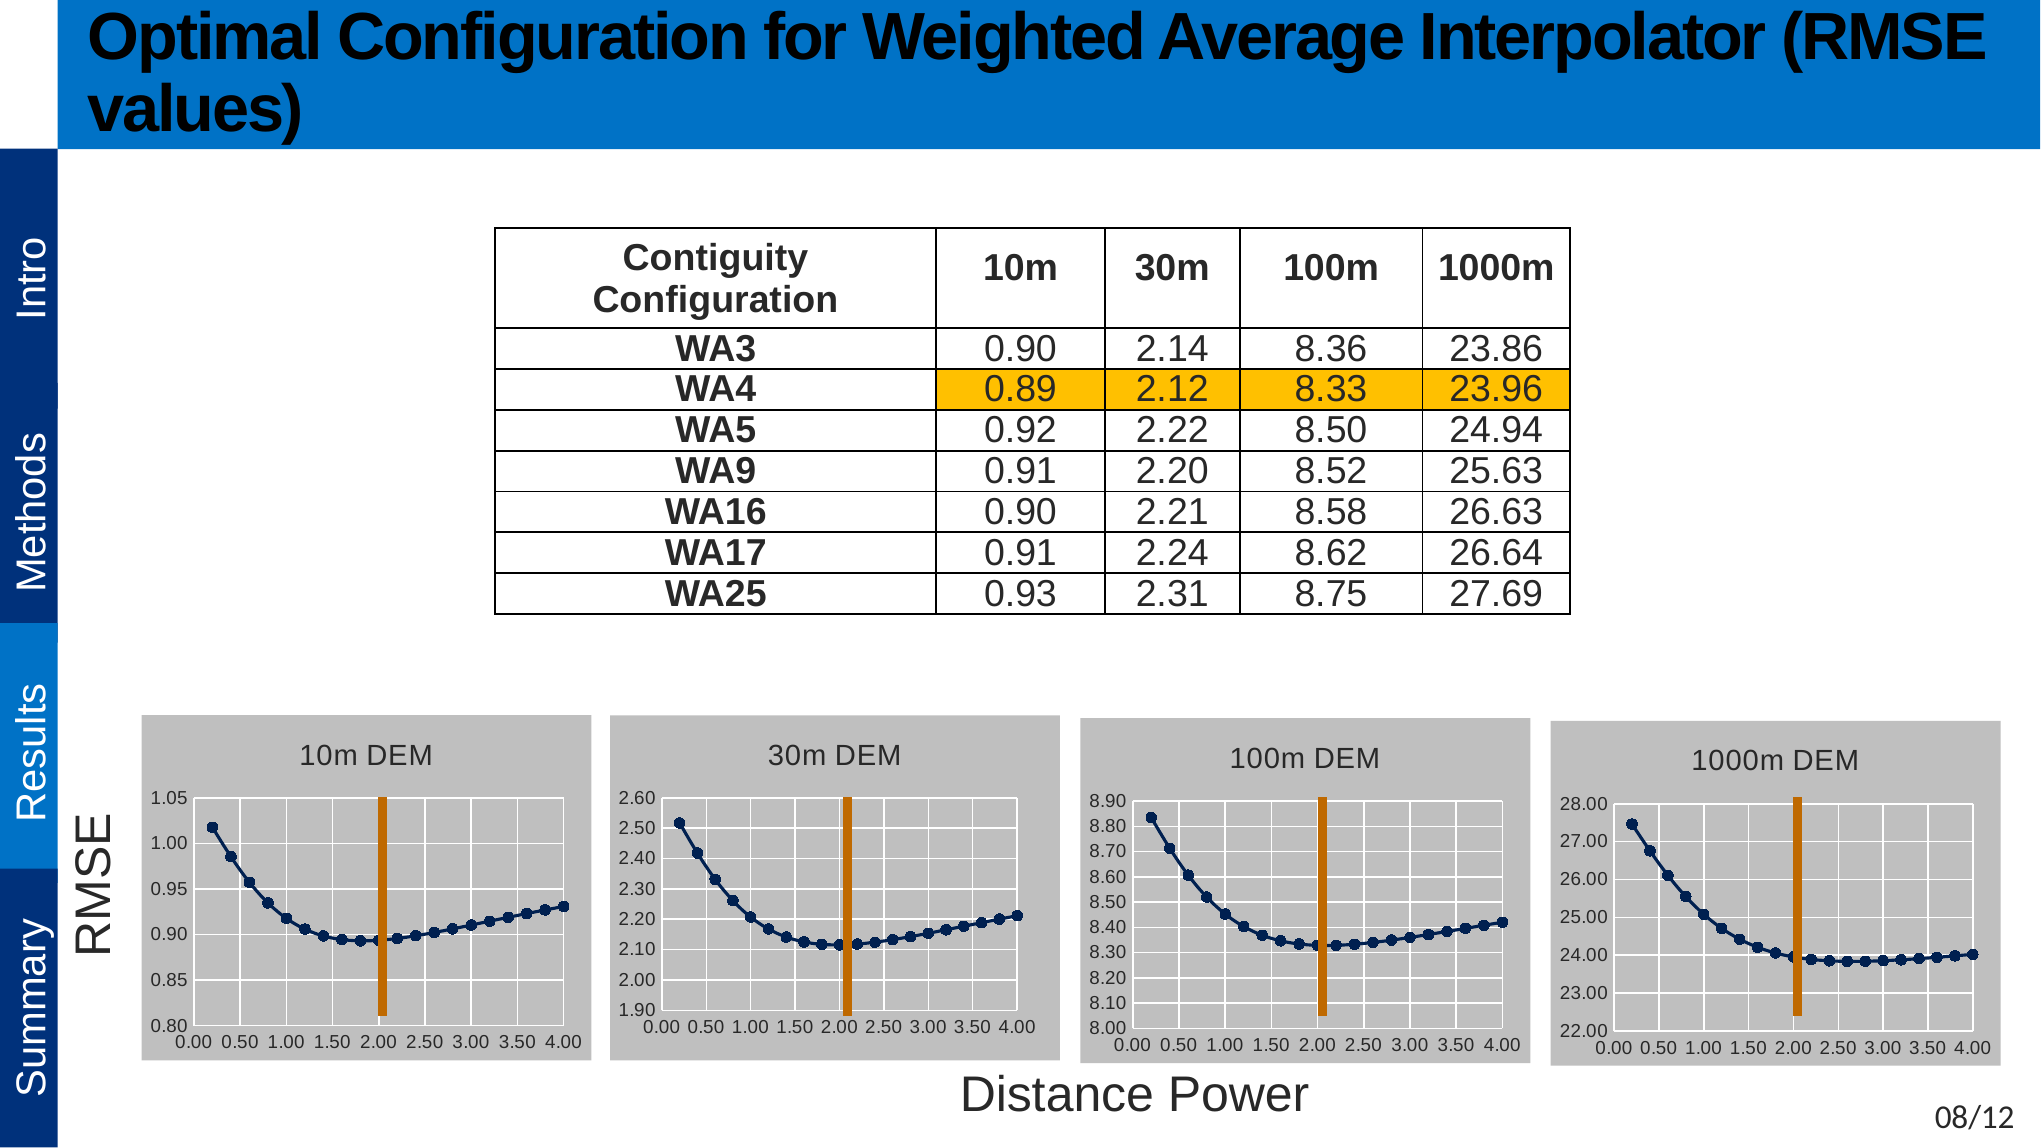

# Optimal Configuration for Weighted Average Interpolator (RMSE values)
Intro
| Contiguity Configuration | 10m | 30m | 100m | 1000m |
| --- | --- | --- | --- | --- |
| WA3 | 0.90 | 2.14 | 8.36 | 23.86 |
| WA4 | 0.89 | 2.12 | 8.33 | 23.96 |
| WA5 | 0.92 | 2.22 | 8.50 | 24.94 |
| WA9 | 0.91 | 2.20 | 8.52 | 25.63 |
| WA16 | 0.90 | 2.21 | 8.58 | 26.63 |
| WA17 | 0.91 | 2.24 | 8.62 | 26.64 |
| WA25 | 0.93 | 2.31 | 8.75 | 27.69 |
Methods
Results

### Chart: 10m DEM

| Category |  |
|---|---|

### Chart: 30m DEM

| Category |  |
|---|---|

### Chart: 100m DEM

| Category |  |
|---|---|

### Chart: 1000m DEM

| Category |  |
|---|---|
RMSE
Summary
Distance Power
08/12